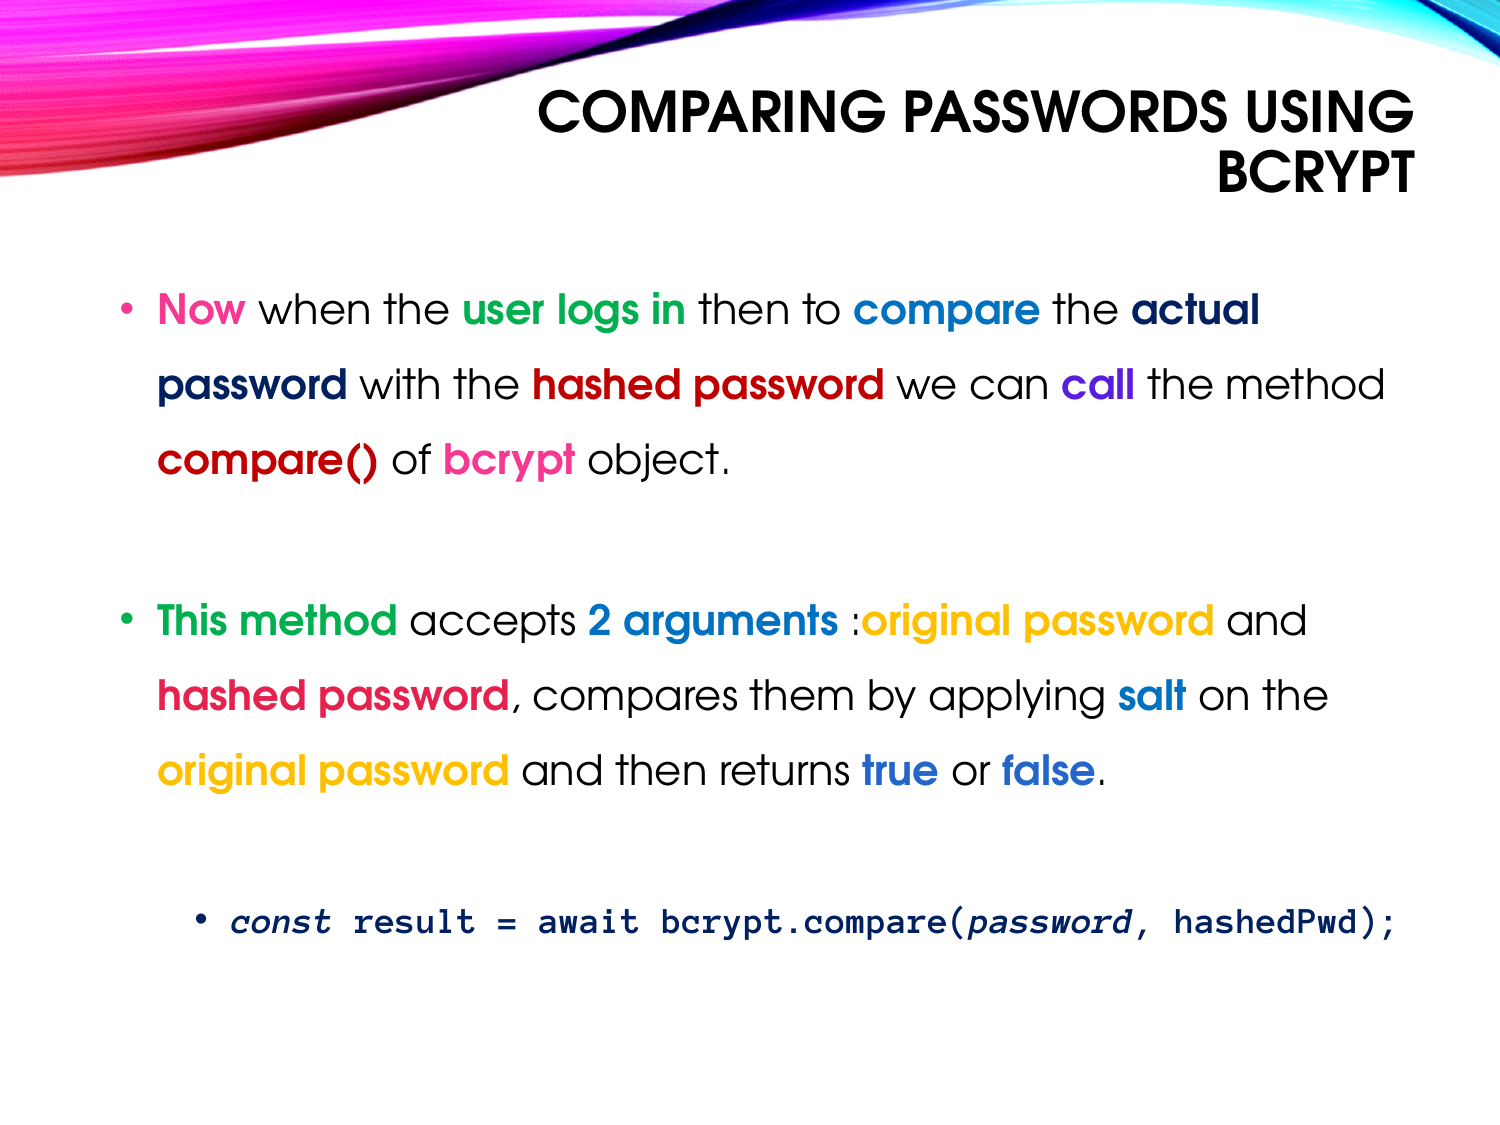

# Comparing passwords Using bcrypt
Now when the user logs in then to compare the actual password with the hashed password we can call the method compare() of bcrypt object.

This method accepts 2 arguments :original password and hashed password, compares them by applying salt on the original password and then returns true or false.

const result = await bcrypt.compare(password, hashedPwd);